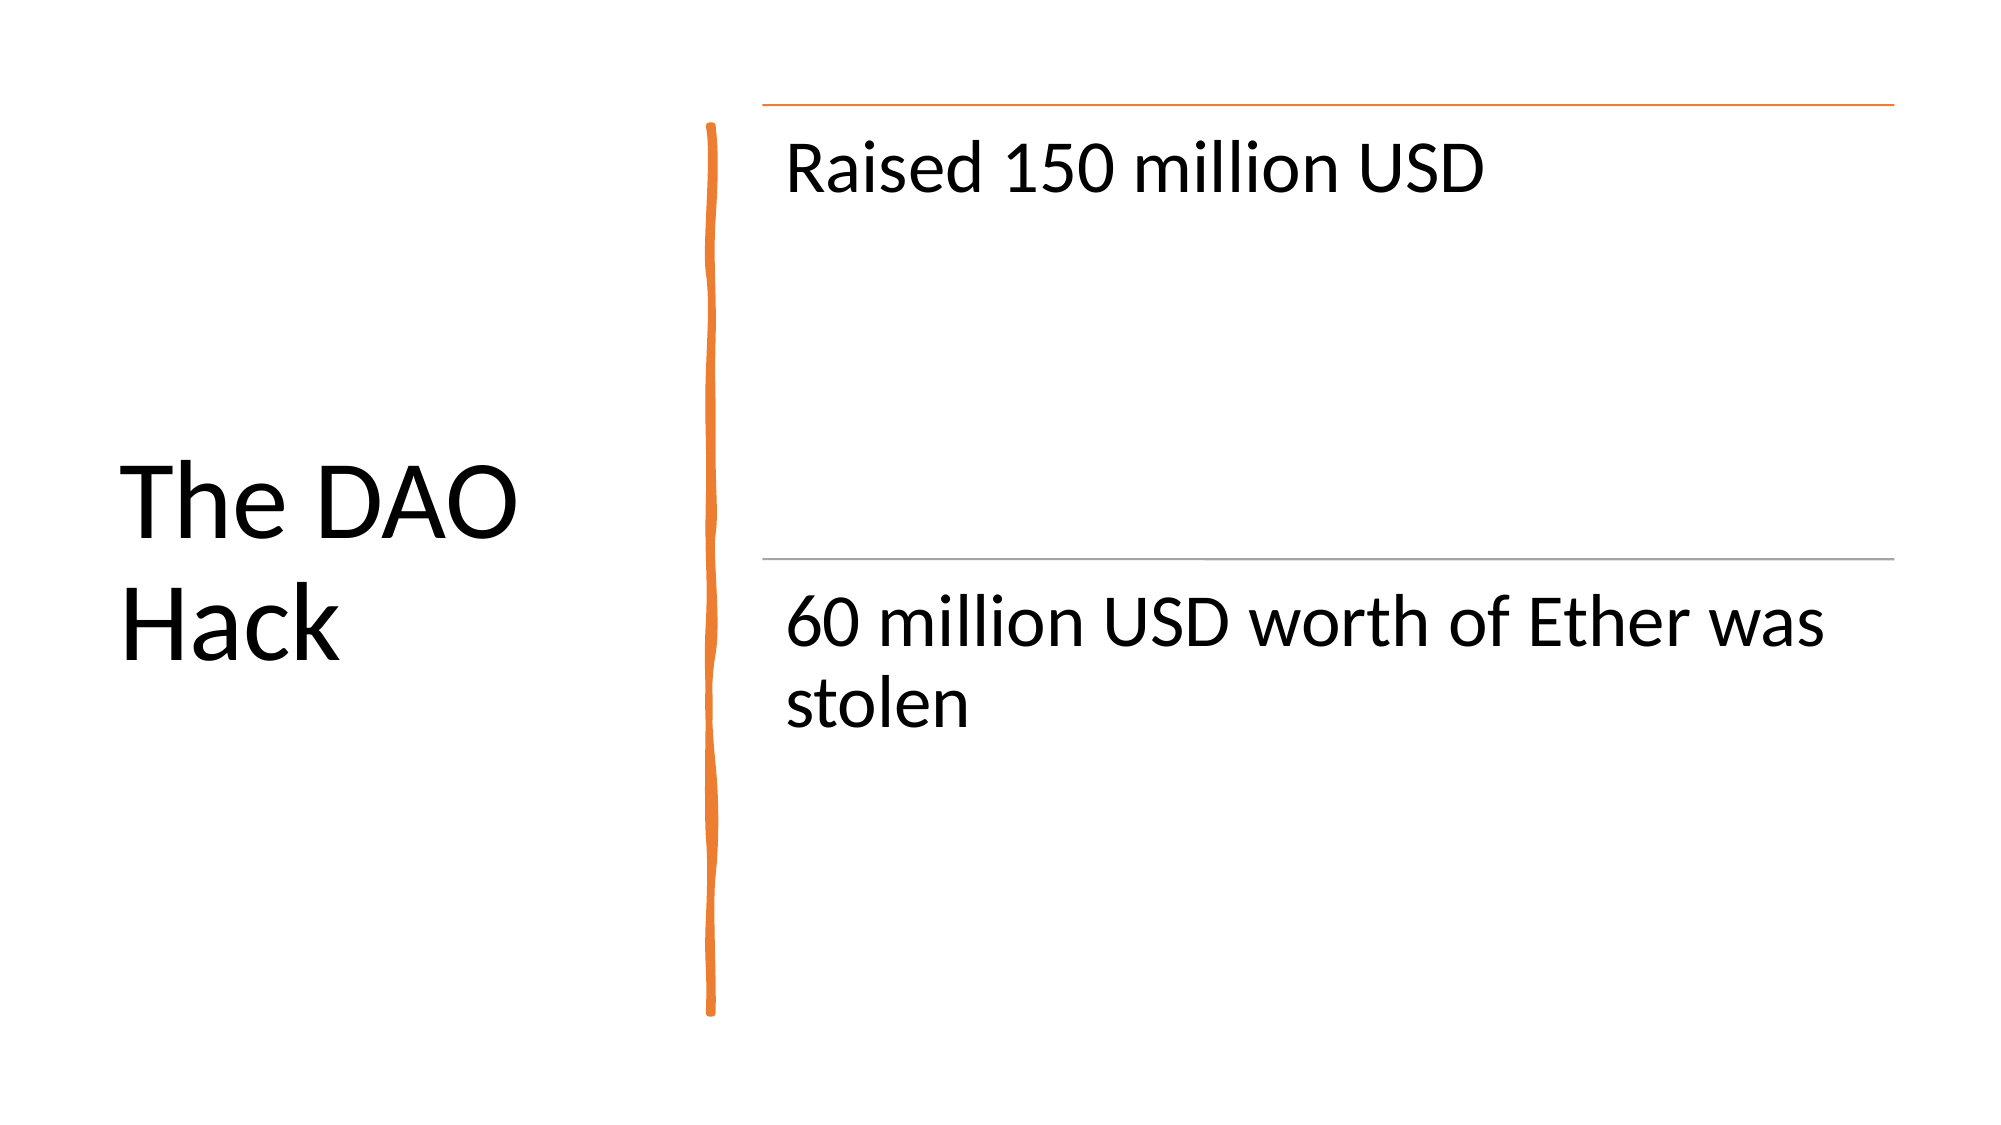

Raised 150 million USD
60 million USD worth of Ether was stolen
# The DAO Hack